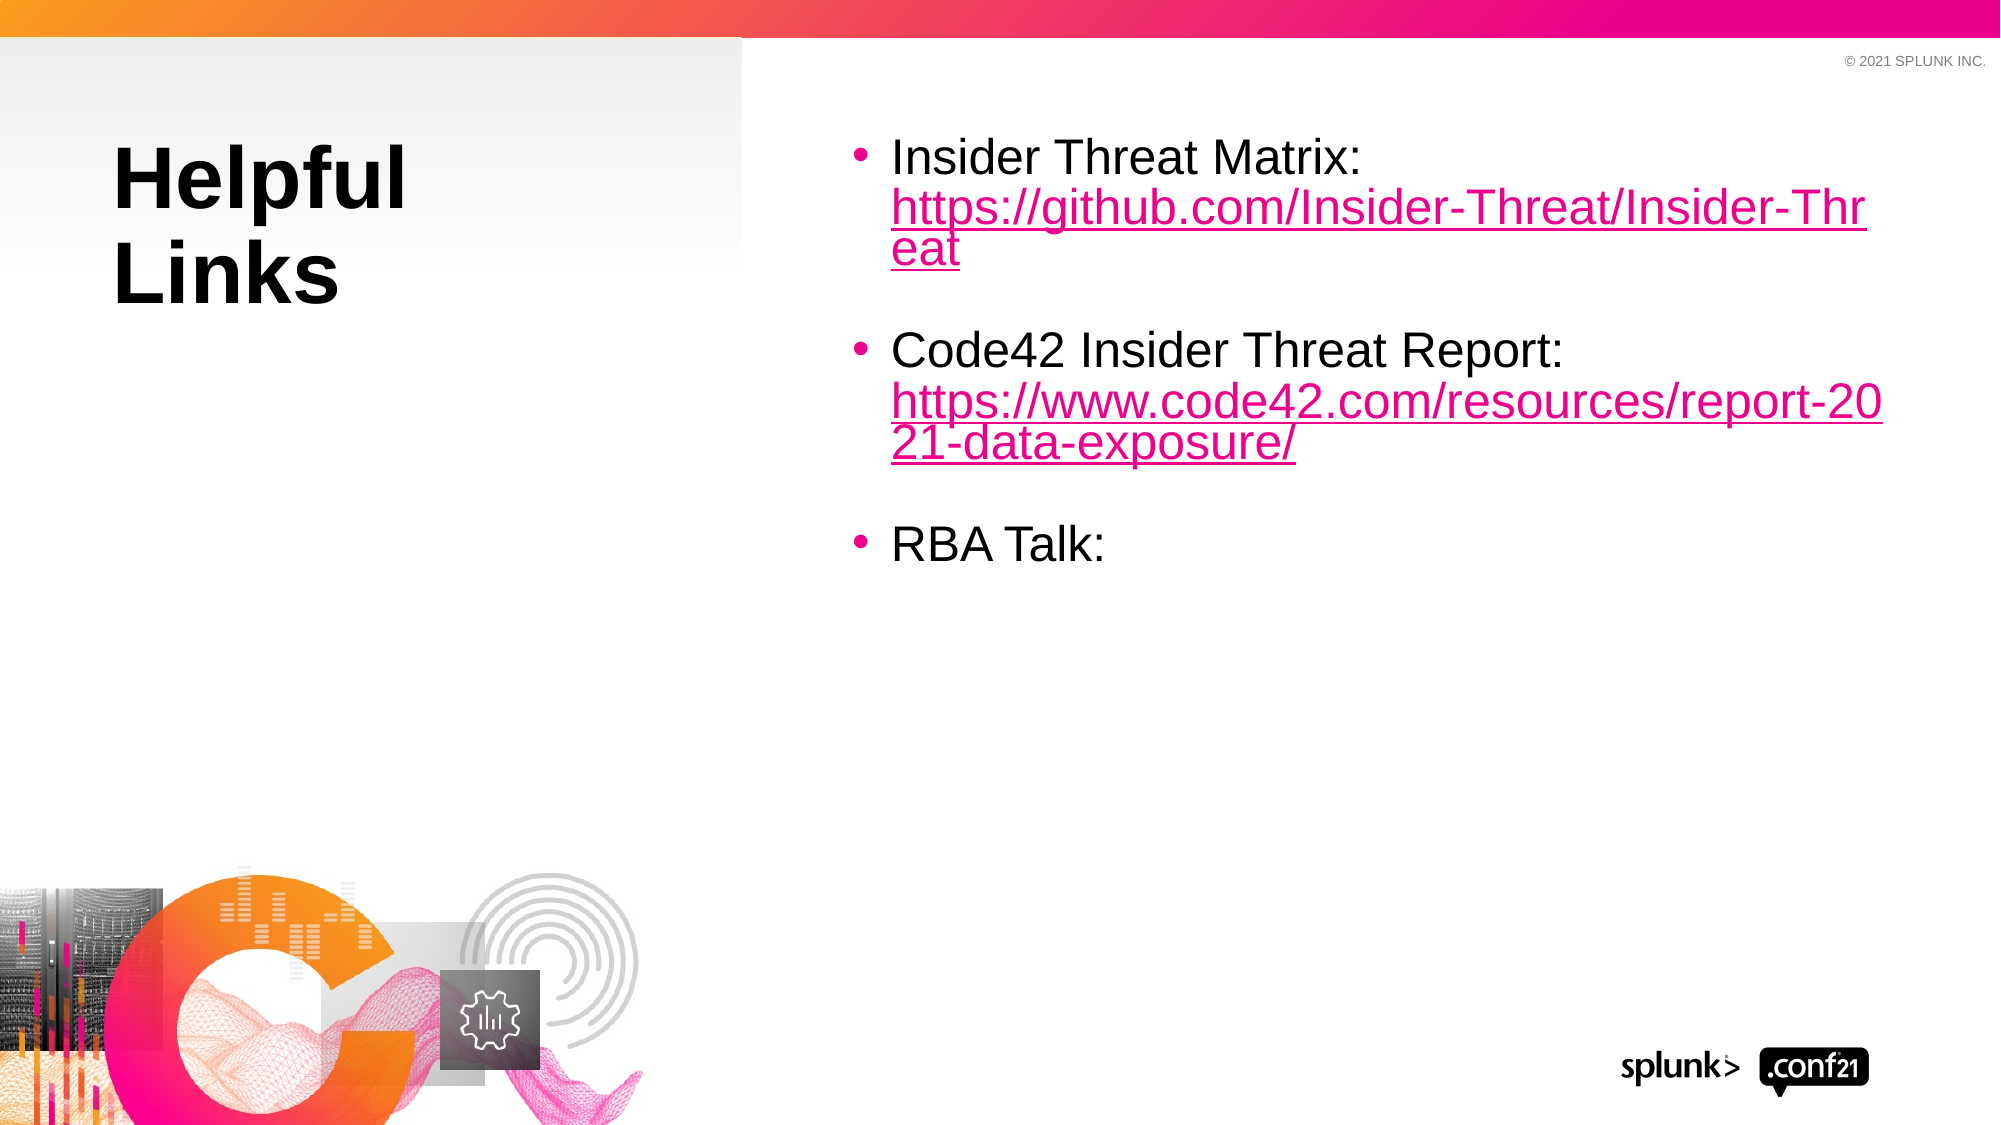

Helpful Links
Insider Threat Matrix: https://github.com/Insider-Threat/Insider-Threat

Code42 Insider Threat Report: https://www.code42.com/resources/report-2021-data-exposure/

RBA Talk: